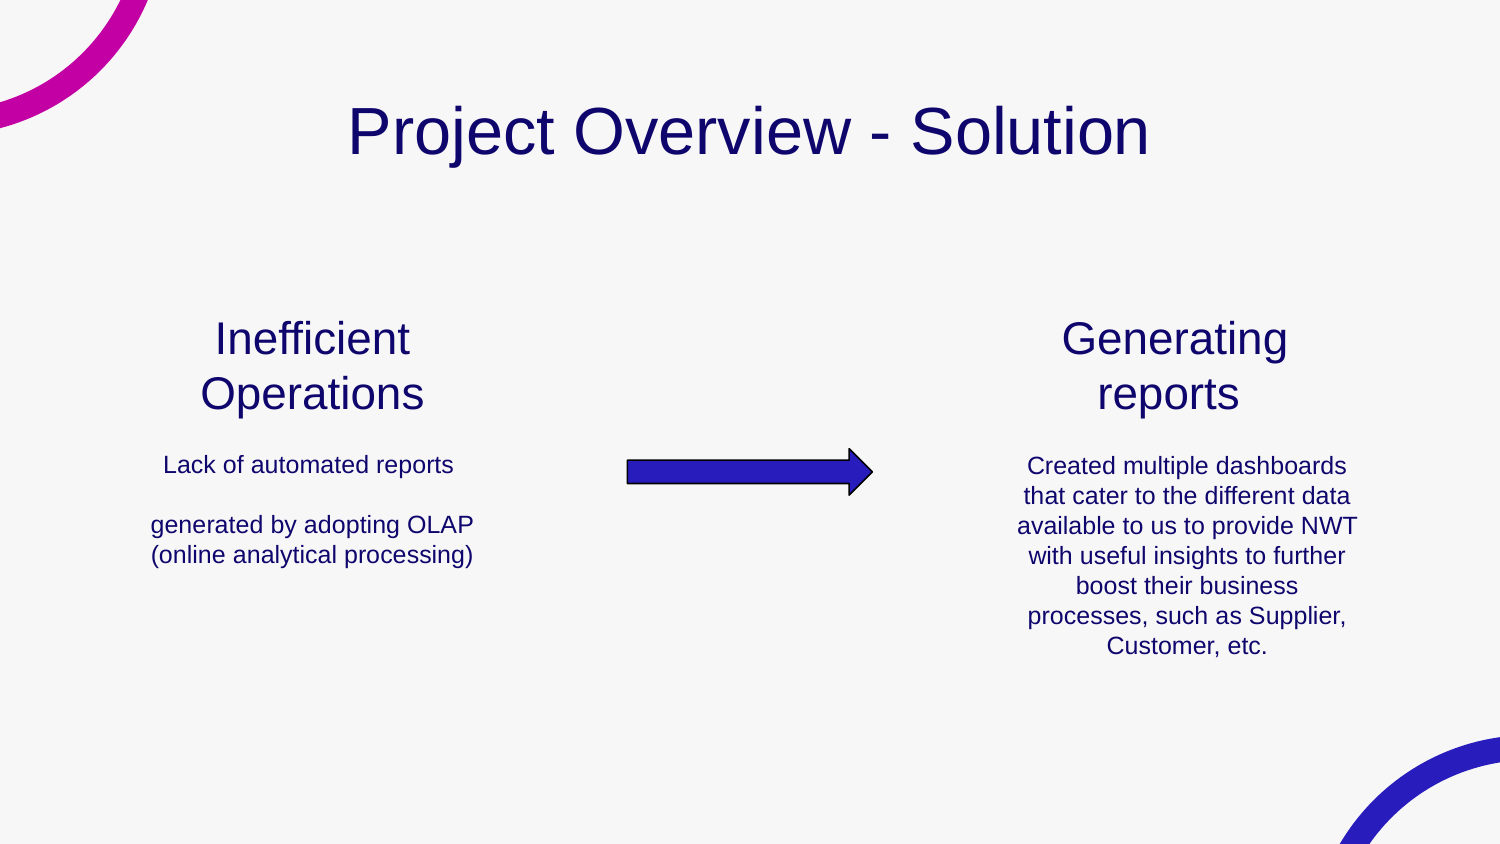

# Project Overview - Solution

Inefficient Operations
Generating reports
Lack of automated reports

generated by adopting OLAP (online analytical processing)
Created multiple dashboards that cater to the different data available to us to provide NWT with useful insights to further boost their business processes, such as Supplier, Customer, etc.